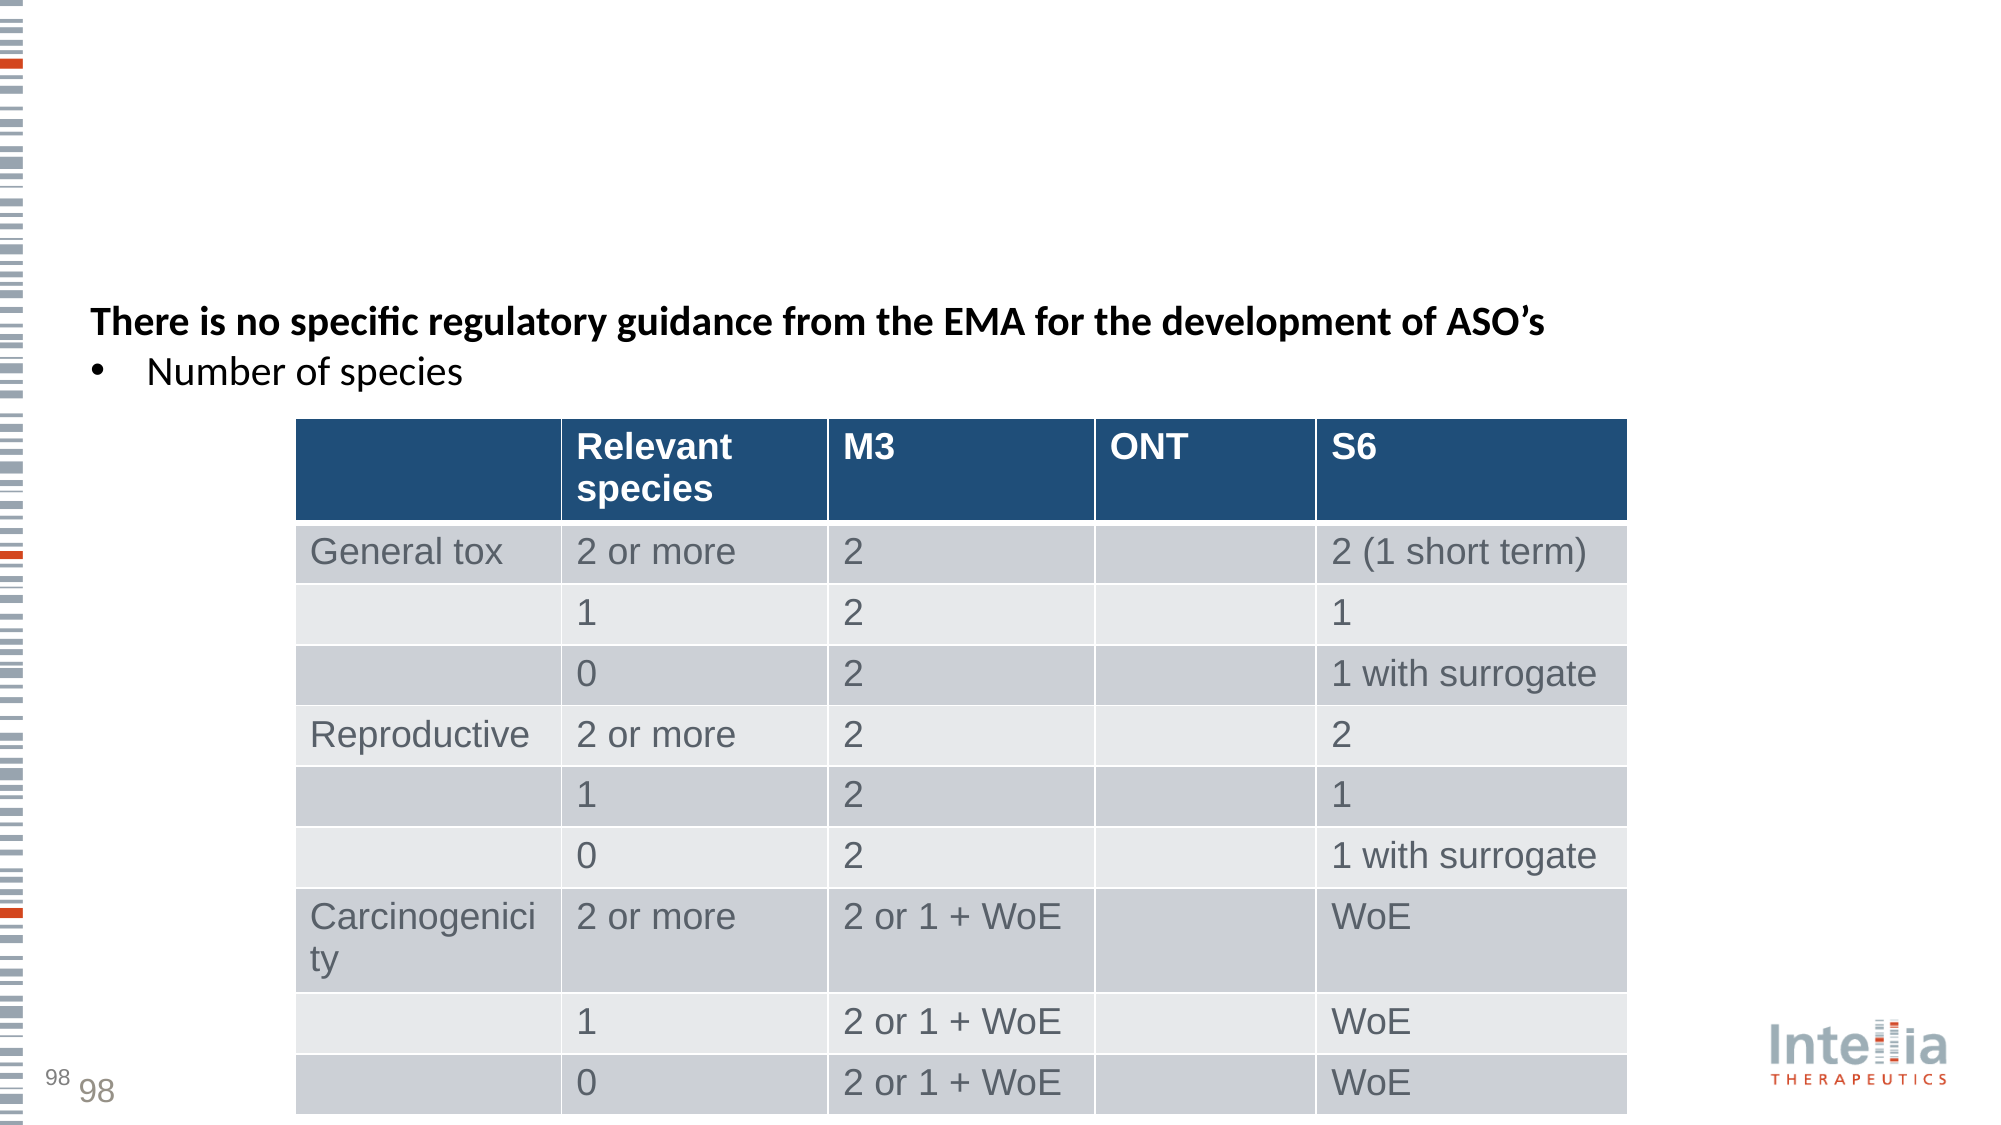

Number of species
There is no specific regulatory guidance from the EMA for the development of ASO’s
Number of species
|  | Relevant species | M3 | ONT | S6 |
| --- | --- | --- | --- | --- |
| General tox | 2 or more | 2 |  | 2 (1 short term) |
|  | 1 | 2 |  | 1 |
|  | 0 | 2 |  | 1 with surrogate |
| Reproductive | 2 or more | 2 |  | 2 |
|  | 1 | 2 |  | 1 |
|  | 0 | 2 |  | 1 with surrogate |
| Carcinogenicity | 2 or more | 2 or 1 + WoE |  | WoE |
|  | 1 | 2 or 1 + WoE |  | WoE |
|  | 0 | 2 or 1 + WoE |  | WoE |
98